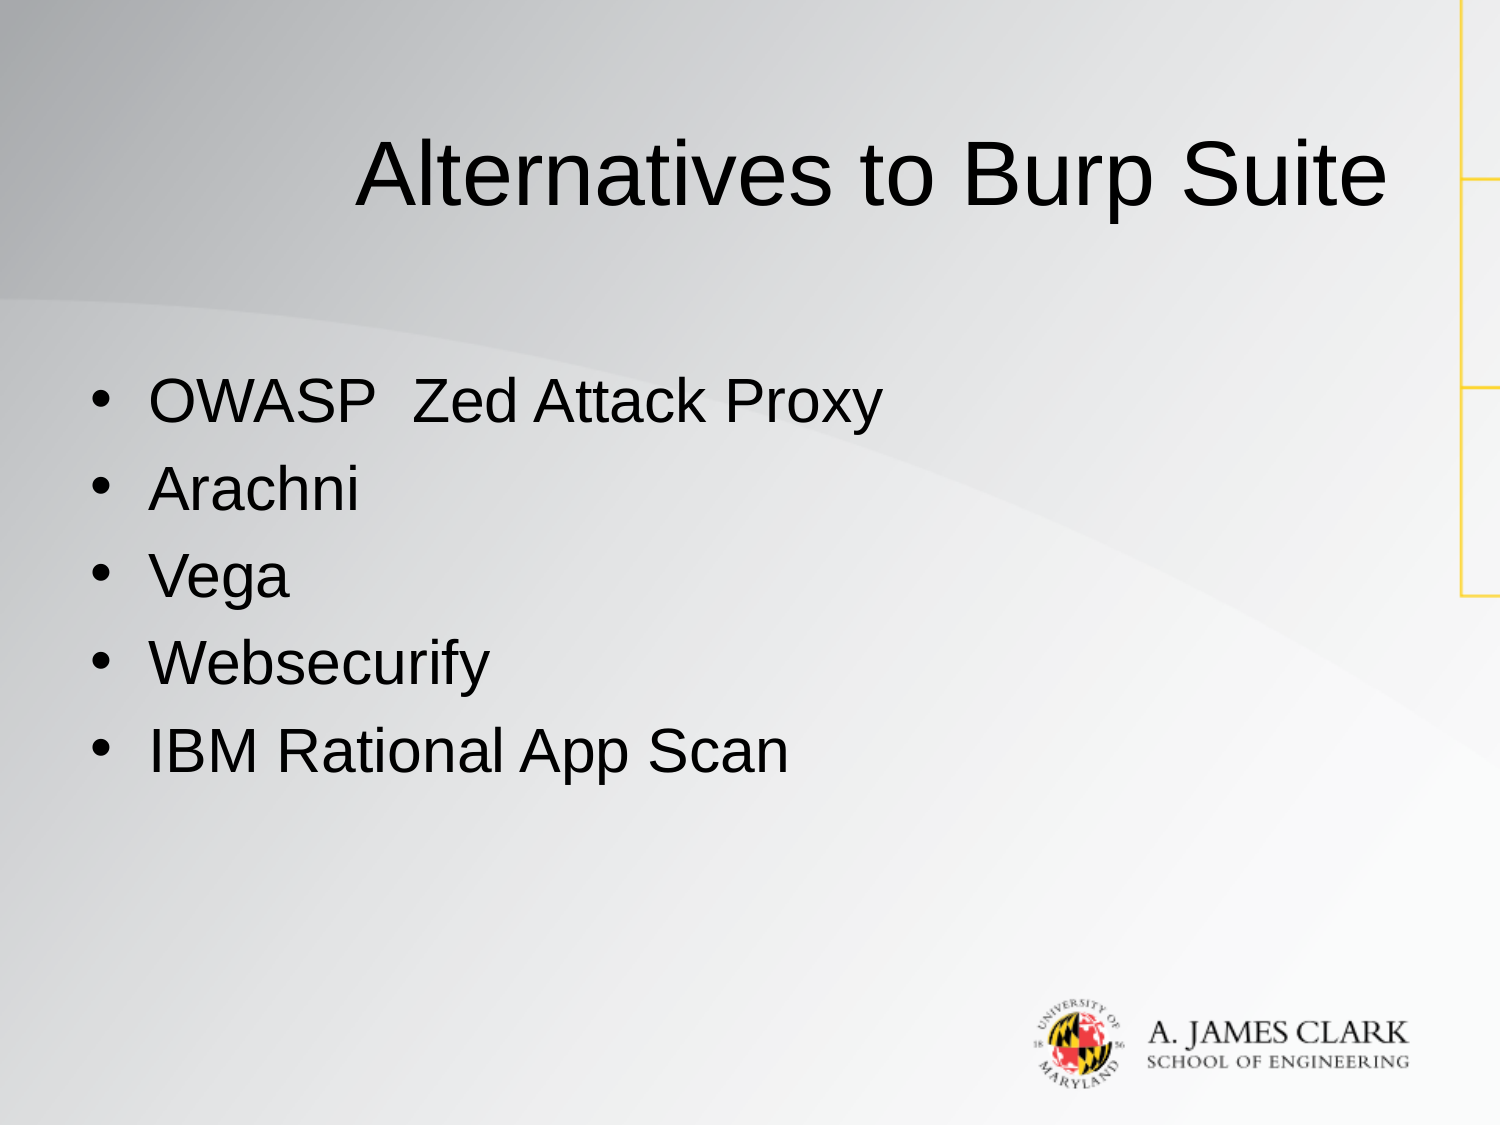

# Alternatives to Burp Suite
OWASP  Zed Attack Proxy
Arachni
Vega
Websecurify
IBM Rational App Scan